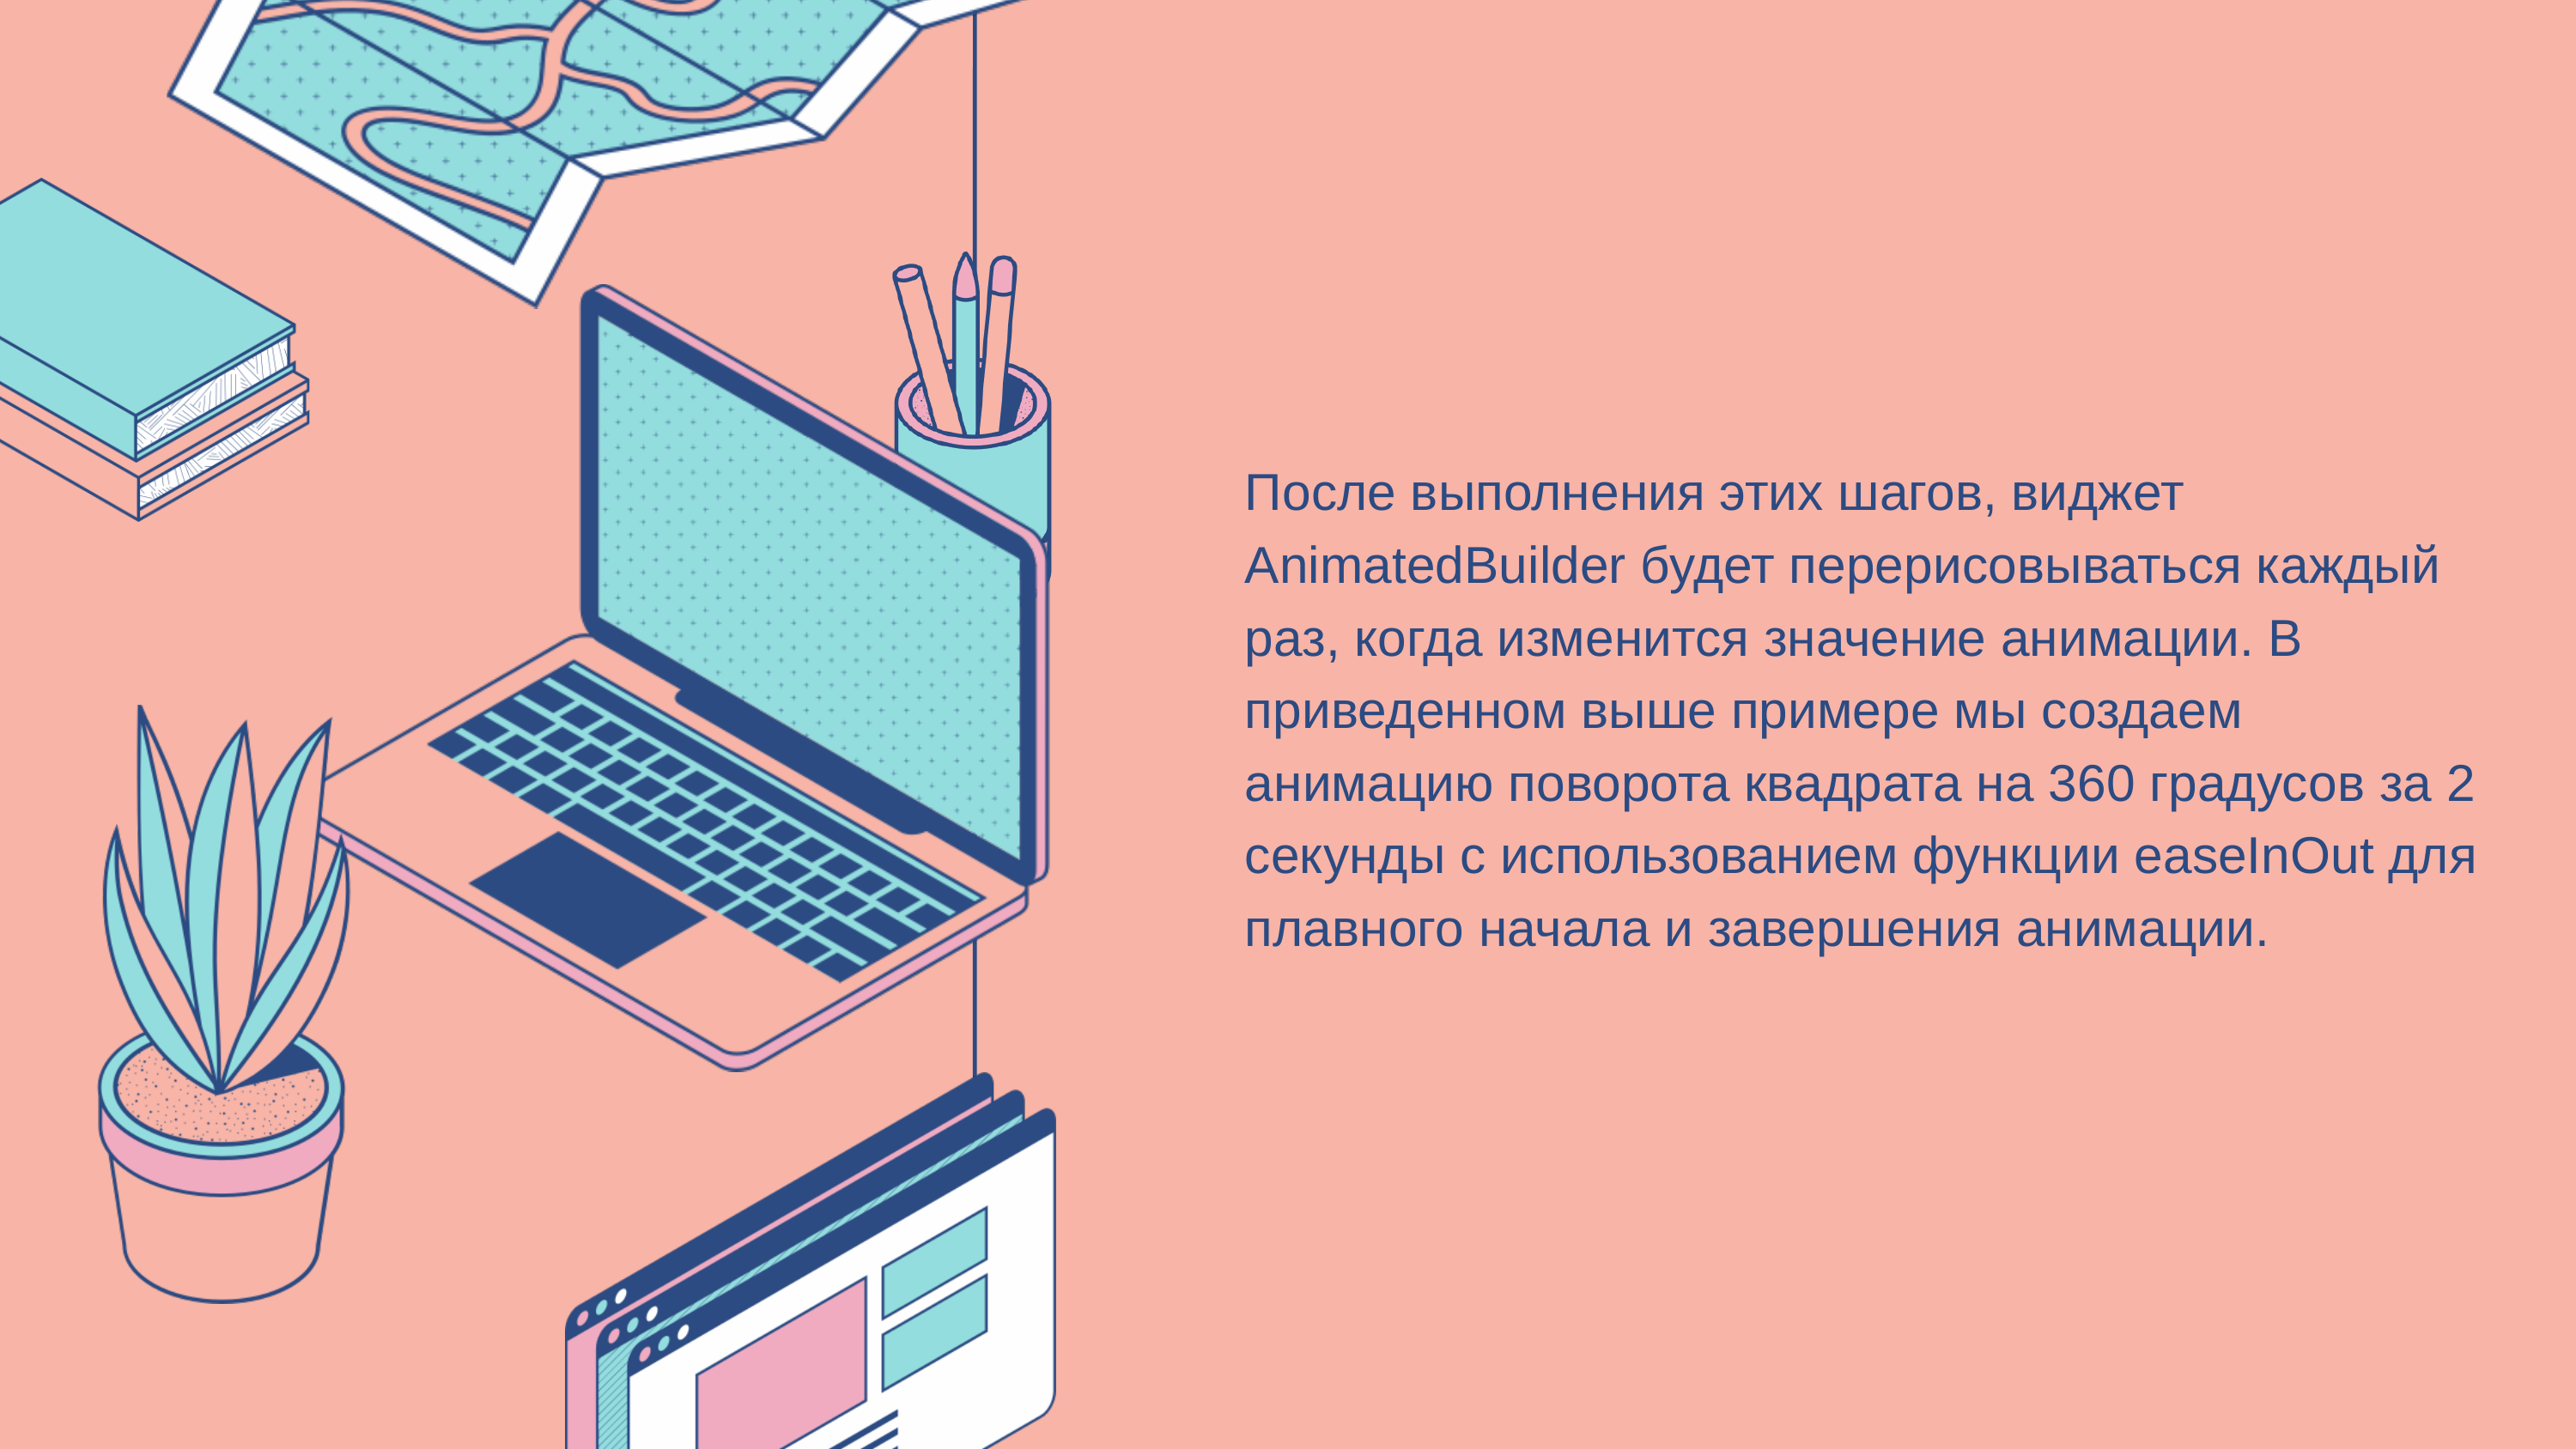

После выполнения этих шагов, виджет AnimatedBuilder будет перерисовываться каждый раз, когда изменится значение анимации. В приведенном выше примере мы создаем анимацию поворота квадрата на 360 градусов за 2 секунды с использованием функции easeInOut для плавного начала и завершения анимации.